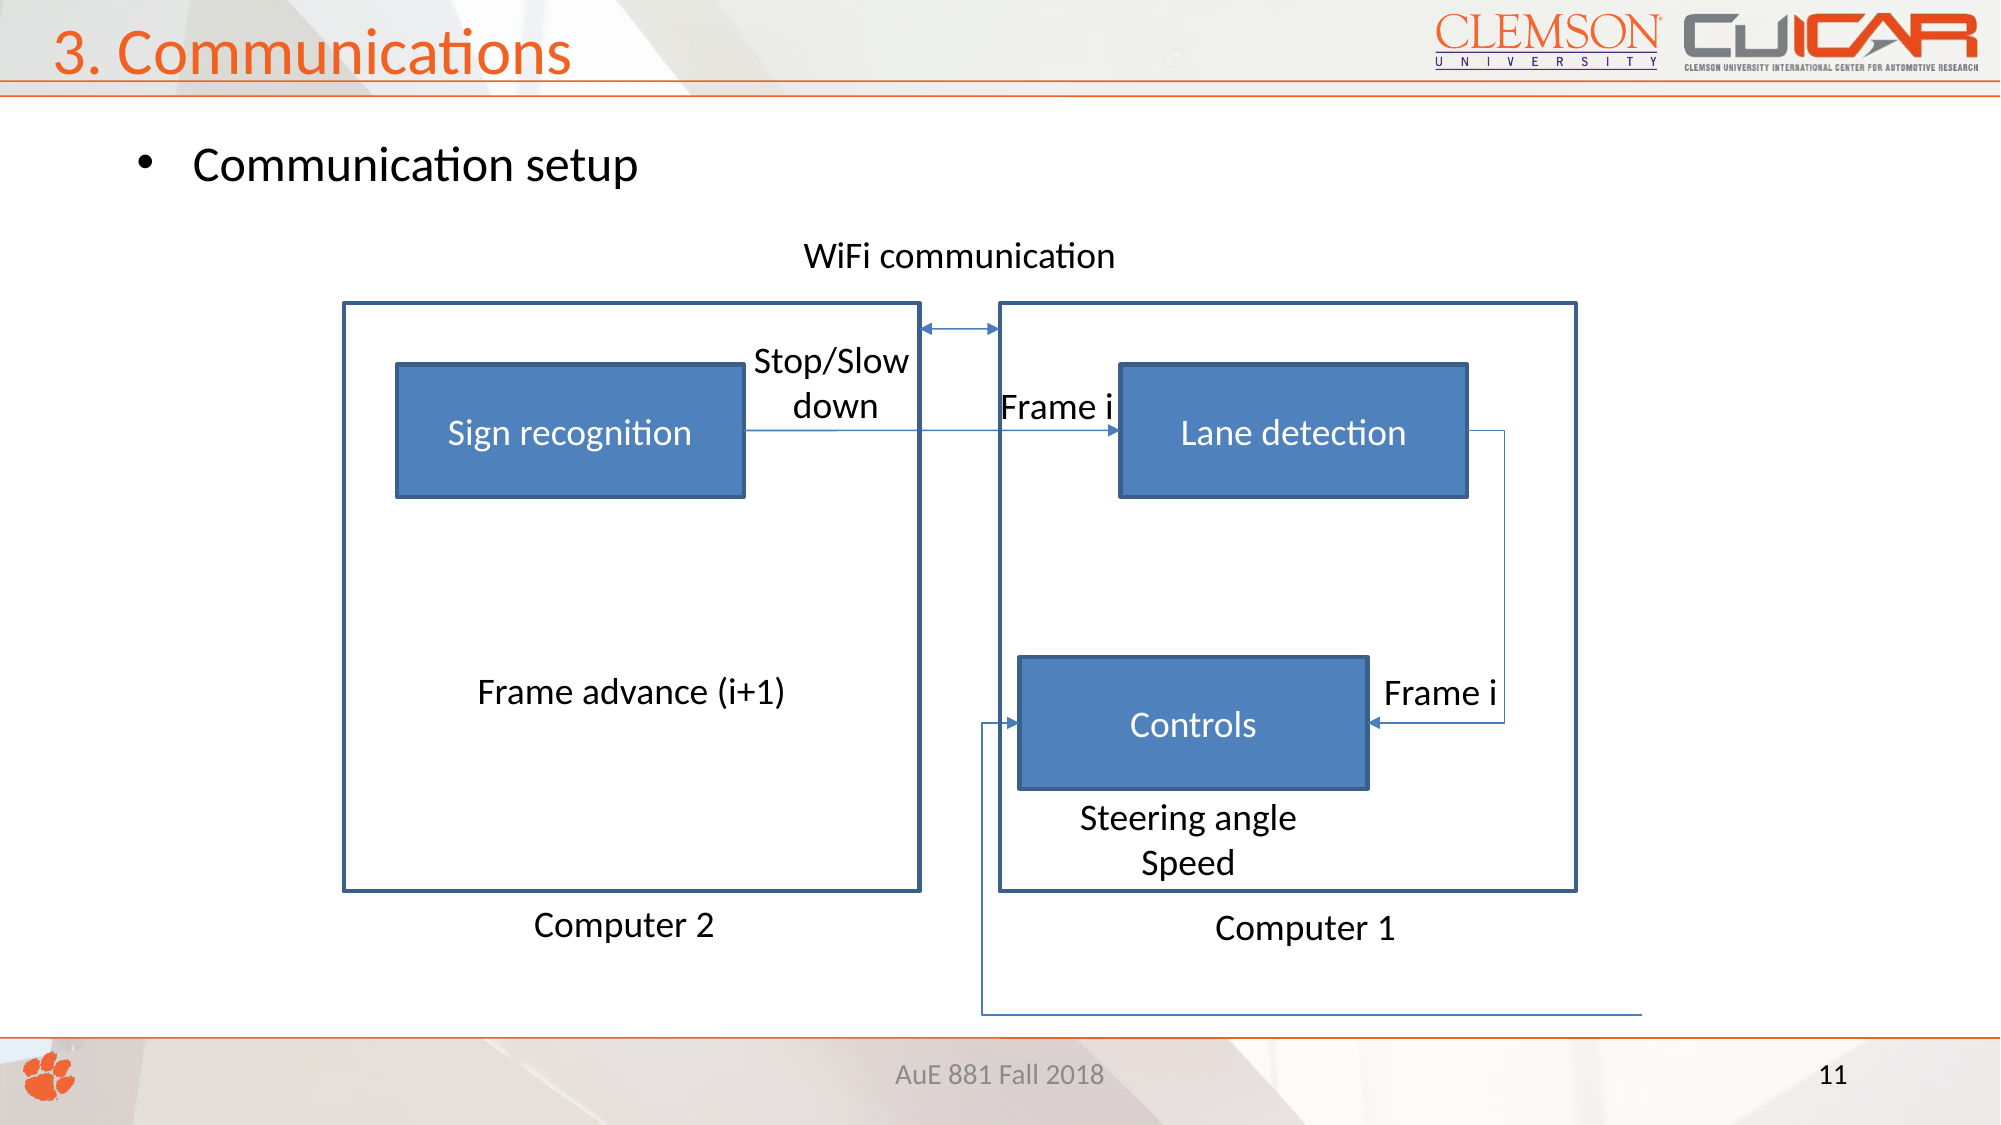

3. Communications
Communication setup

WiFi communication

Stop/Slow
 down

Sign recognition
Lane detection
Frame i

Controls
Frame advance (i+1)
Frame i

Steering angle
Speed
Computer 2
Computer 1
AuE 881 Fall 2018
11